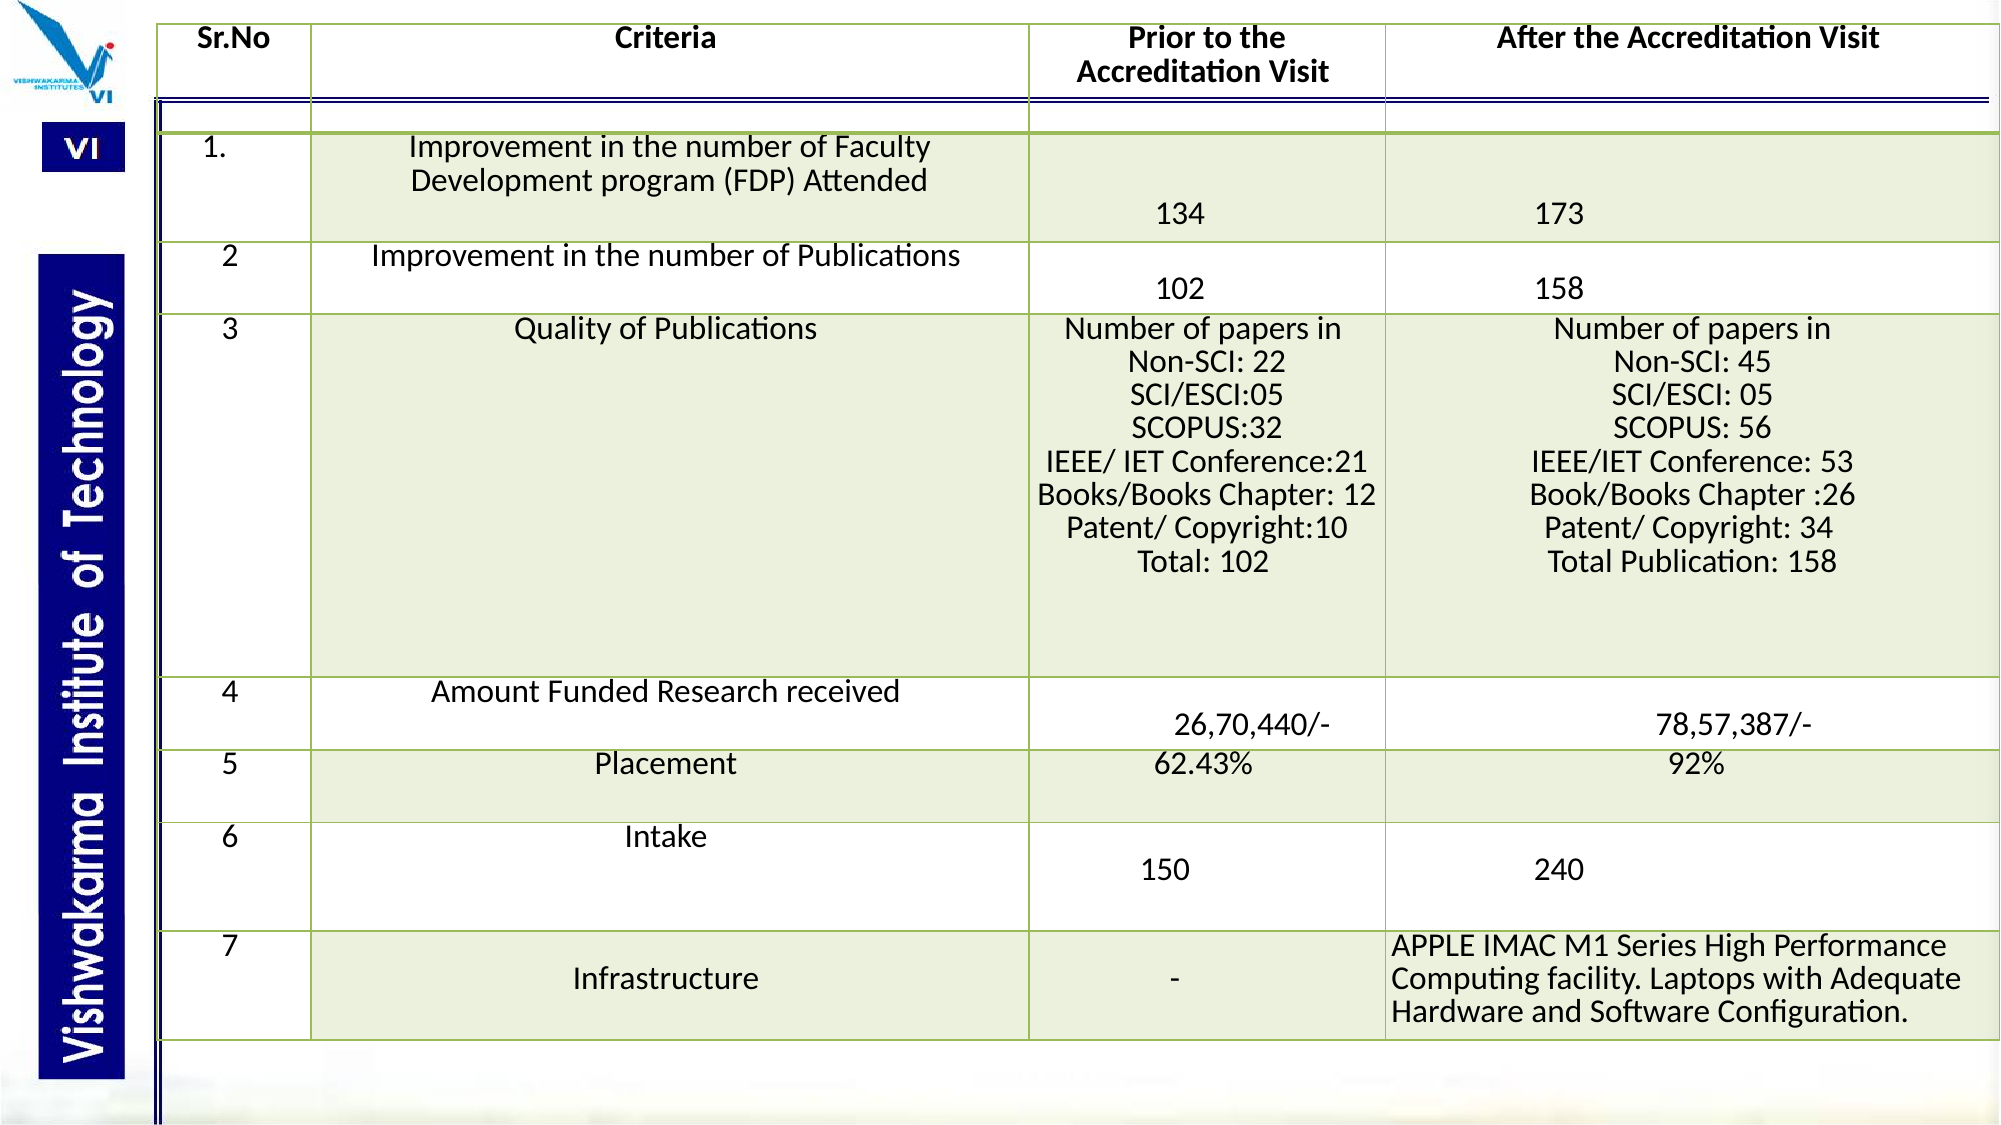

| Sr.No | Criteria | Prior to the Accreditation Visit | After the Accreditation Visit |
| --- | --- | --- | --- |
|  | Improvement in the number of Faculty Development program (FDP) Attended | 134 | 173 |
| 2 | Improvement in the number of Publications | 102 | 158 |
| 3 | Quality of Publications | Number of papers in Non-SCI: 22 SCI/ESCI:05 SCOPUS:32 IEEE/ IET Conference:21 Books/Books Chapter: 12 Patent/ Copyright:10 Total: 102 | Number of papers in Non-SCI: 45 SCI/ESCI: 05 SCOPUS: 56 IEEE/IET Conference: 53 Book/Books Chapter :26 Patent/ Copyright: 34 Total Publication: 158 |
| 4 | Amount Funded Research received | 26,70,440/- | 78,57,387/- |
| 5 | Placement | 62.43% | 92% |
| 6 | Intake | 150 | 240 |
| 7 | Infrastructure | - | APPLE IMAC M1 Series High Performance Computing facility. Laptops with Adequate Hardware and Software Configuration. |